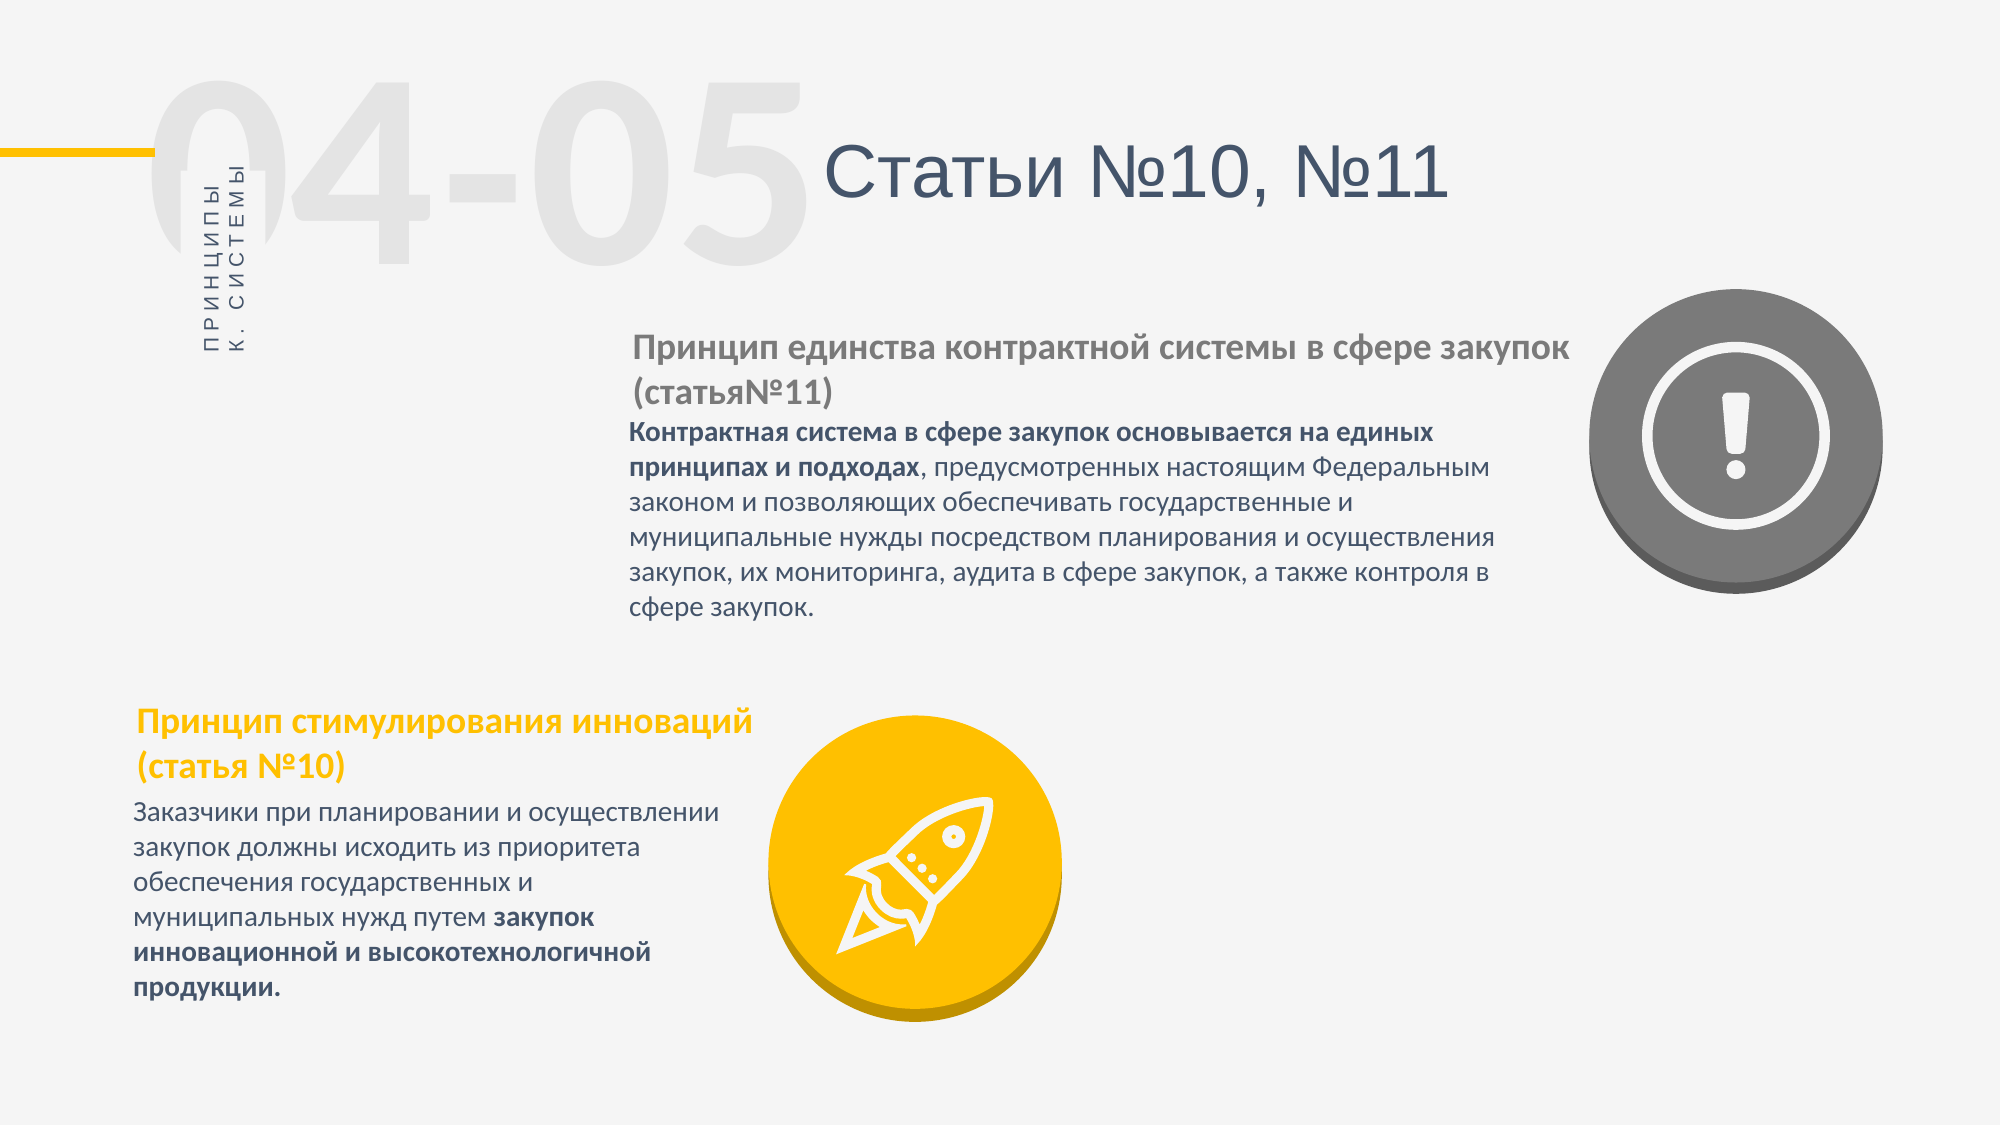

04-05

ПРИНЦИПЫ
К. СИСТЕМЫ
Статьи №10, №11

Принцип единства контрактной системы в сфере закупок
(статья№11)
Контрактная система в сфере закупок основывается на единых принципах и подходах, предусмотренных настоящим Федеральным законом и позволяющих обеспечивать государственные и муниципальные нужды посредством планирования и осуществления закупок, их мониторинга, аудита в сфере закупок, а также контроля в сфере закупок.
Принцип стимулирования инноваций
(статья №10)
Заказчики при планировании и осуществлении закупок должны исходить из приоритета обеспечения государственных и муниципальных нужд путем закупок инновационной и высокотехнологичной продукции.